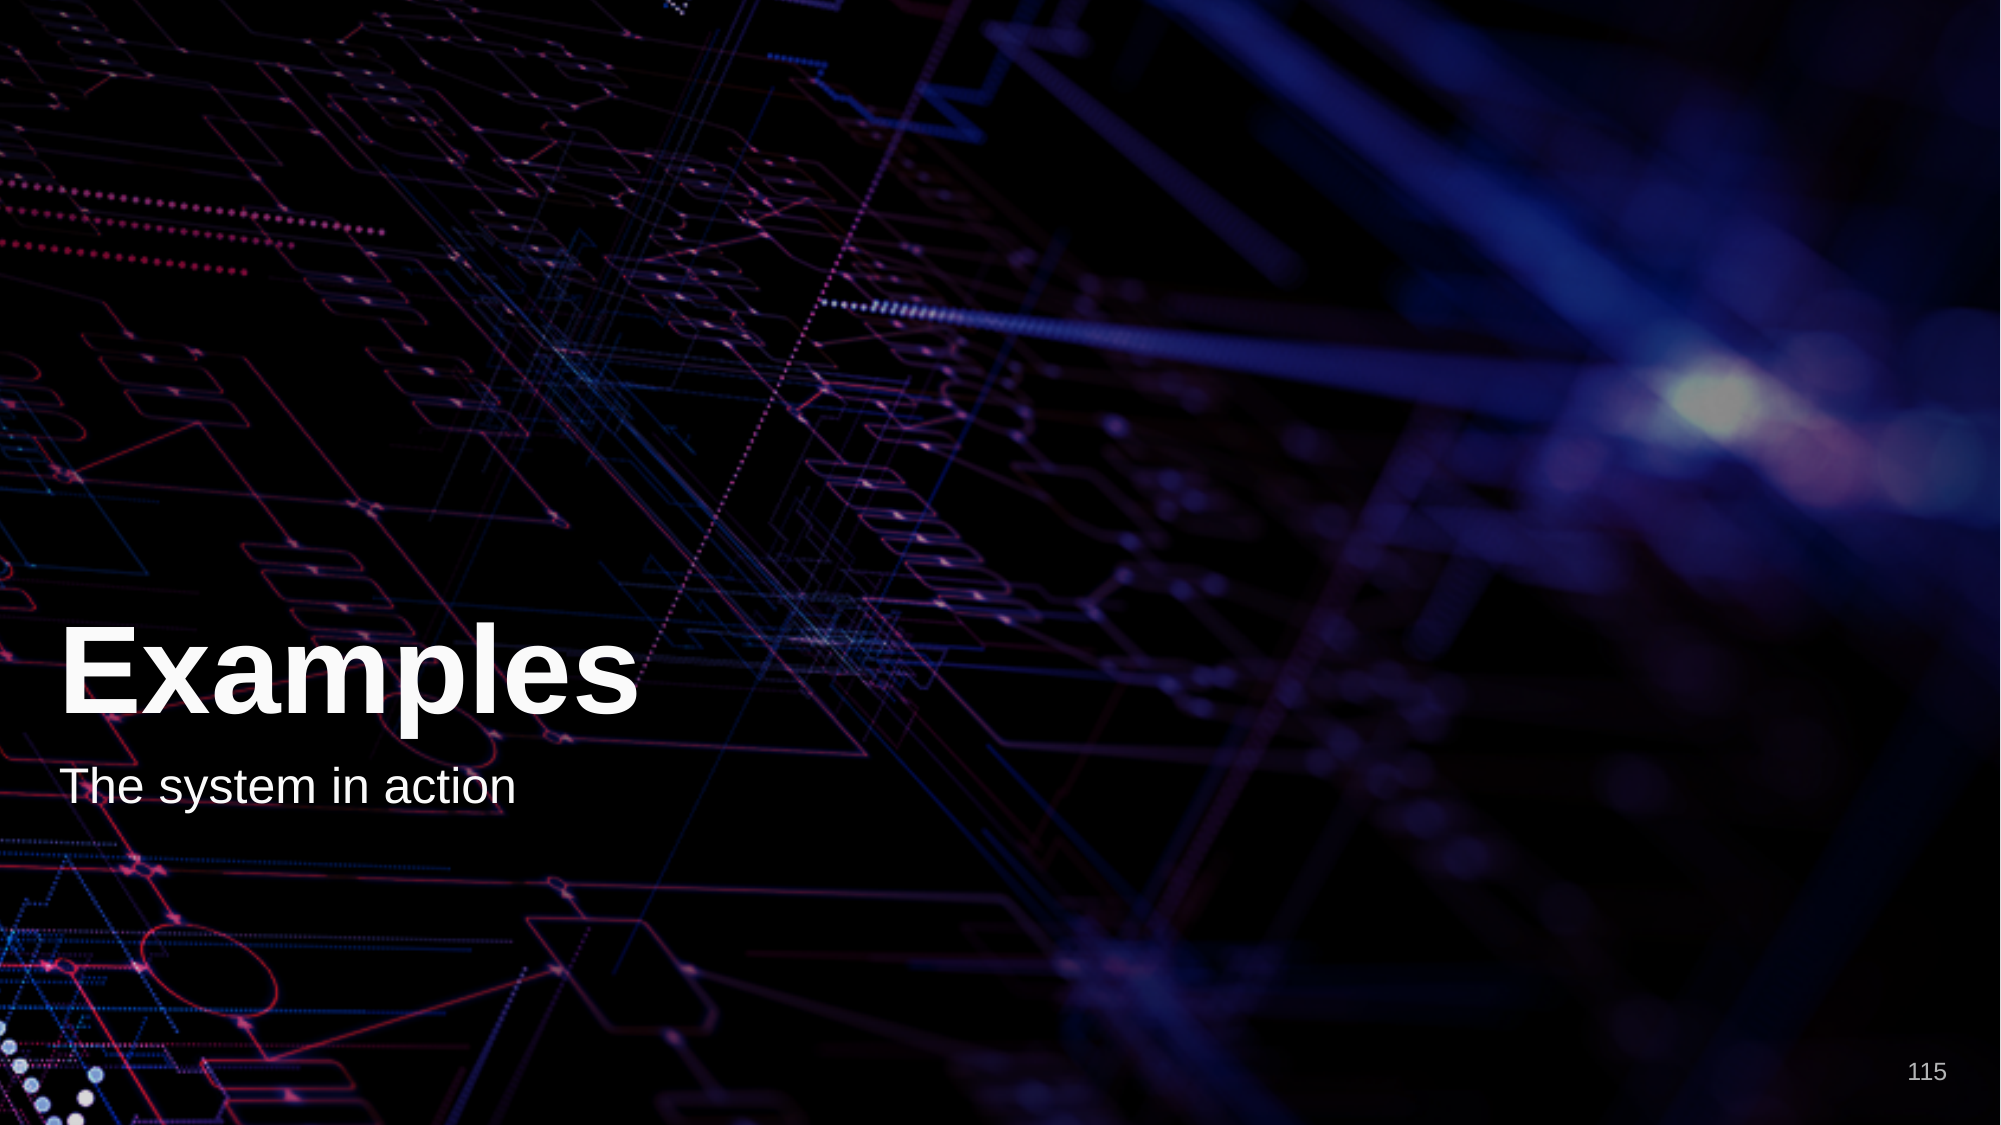

# Examples
The system in action
115